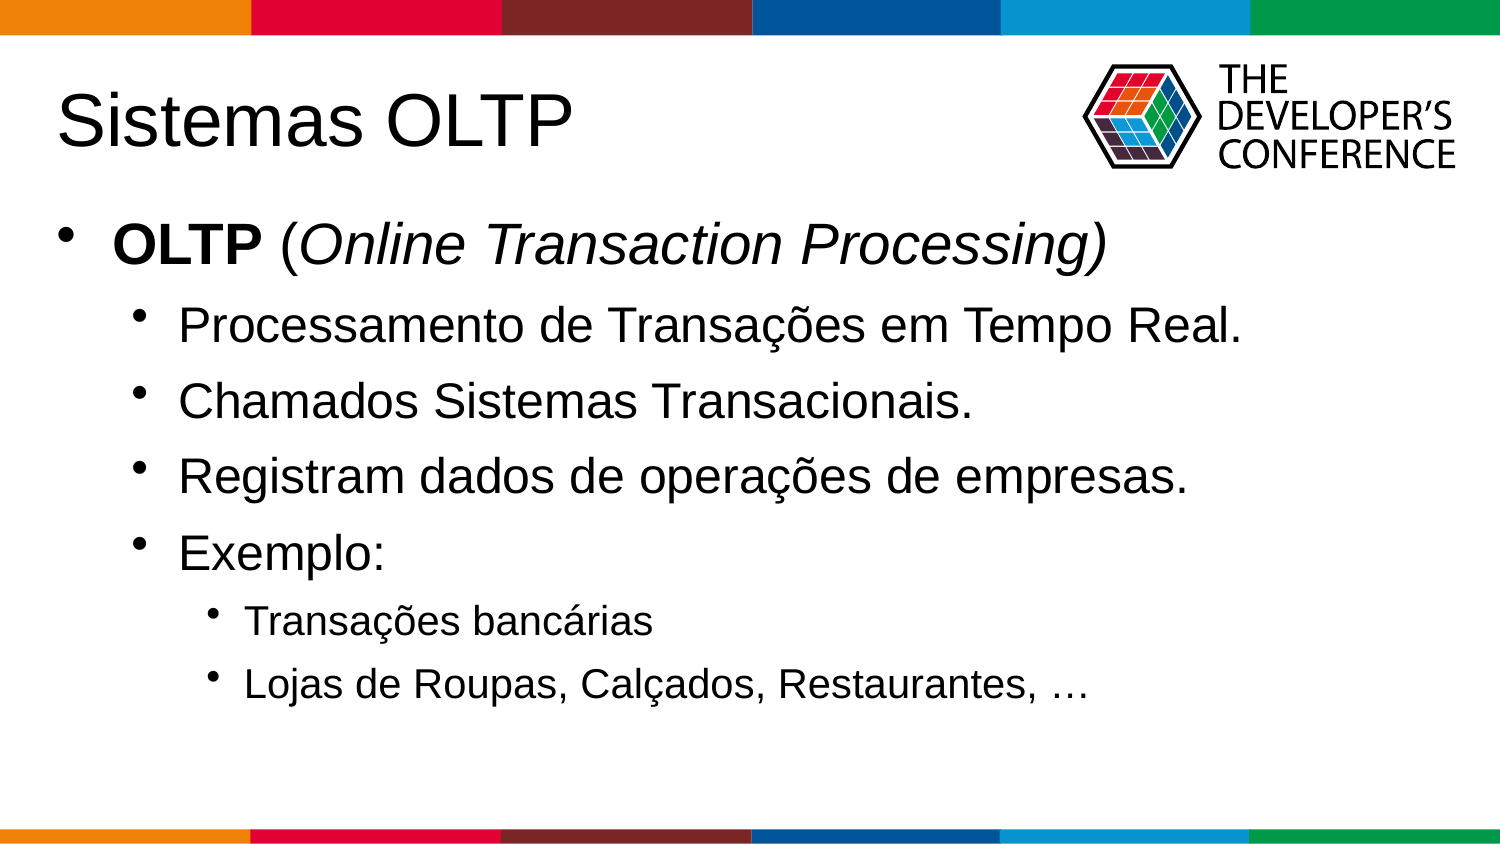

# Sistemas OLTP
OLTP (Online Transaction Processing)
Processamento de Transações em Tempo Real.
Chamados Sistemas Transacionais.
Registram dados de operações de empresas.
Exemplo:
Transações bancárias
Lojas de Roupas, Calçados, Restaurantes, …